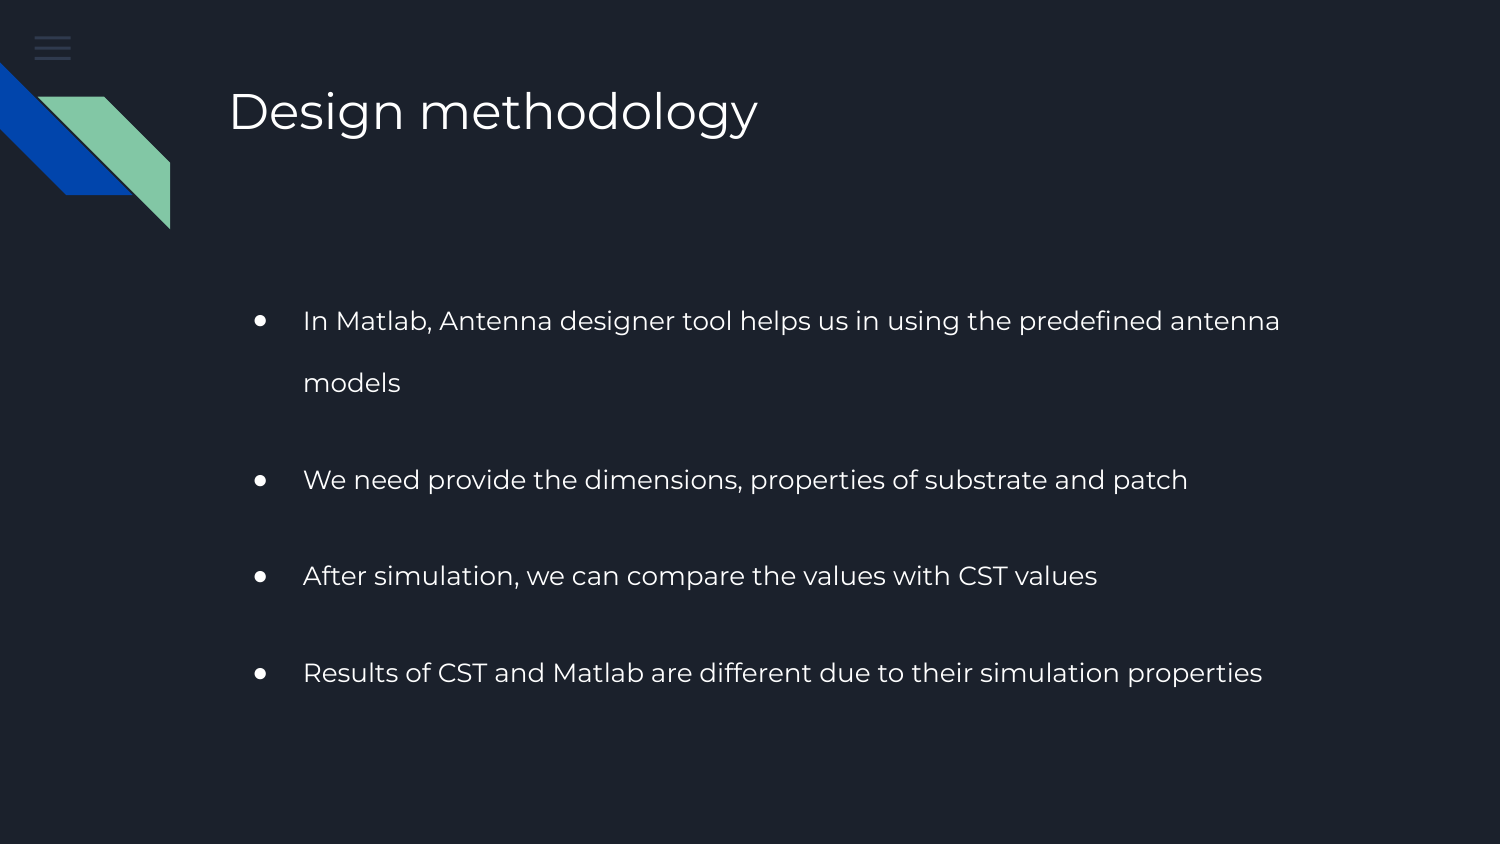

# Design methodology
In Matlab, Antenna designer tool helps us in using the predefined antenna models
We need provide the dimensions, properties of substrate and patch
After simulation, we can compare the values with CST values
Results of CST and Matlab are different due to their simulation properties